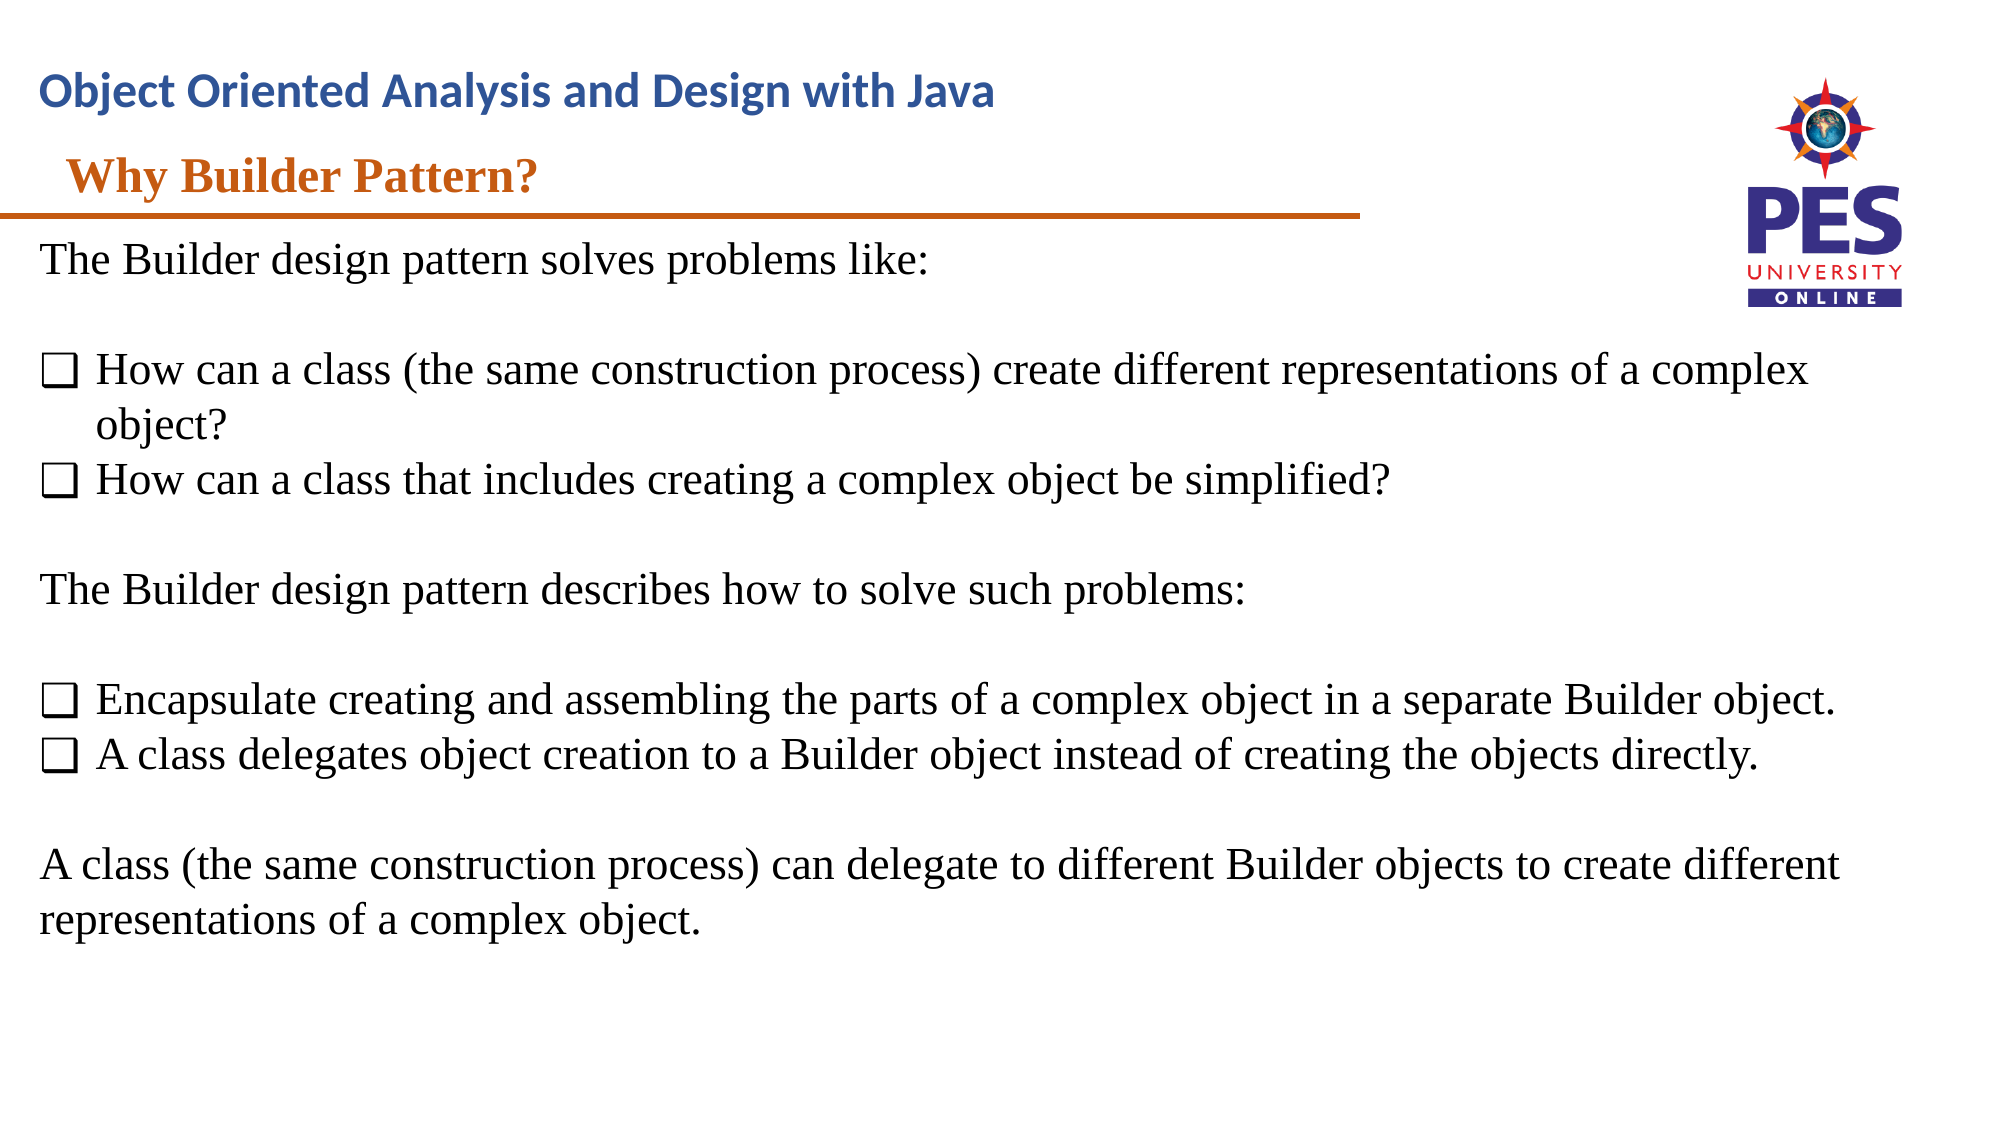

Why Builder Pattern?
The Builder design pattern solves problems like:

How can a class (the same construction process) create different representations of a complex object?
How can a class that includes creating a complex object be simplified?

The Builder design pattern describes how to solve such problems:

Encapsulate creating and assembling the parts of a complex object in a separate Builder object.
A class delegates object creation to a Builder object instead of creating the objects directly.

A class (the same construction process) can delegate to different Builder objects to create different representations of a complex object.